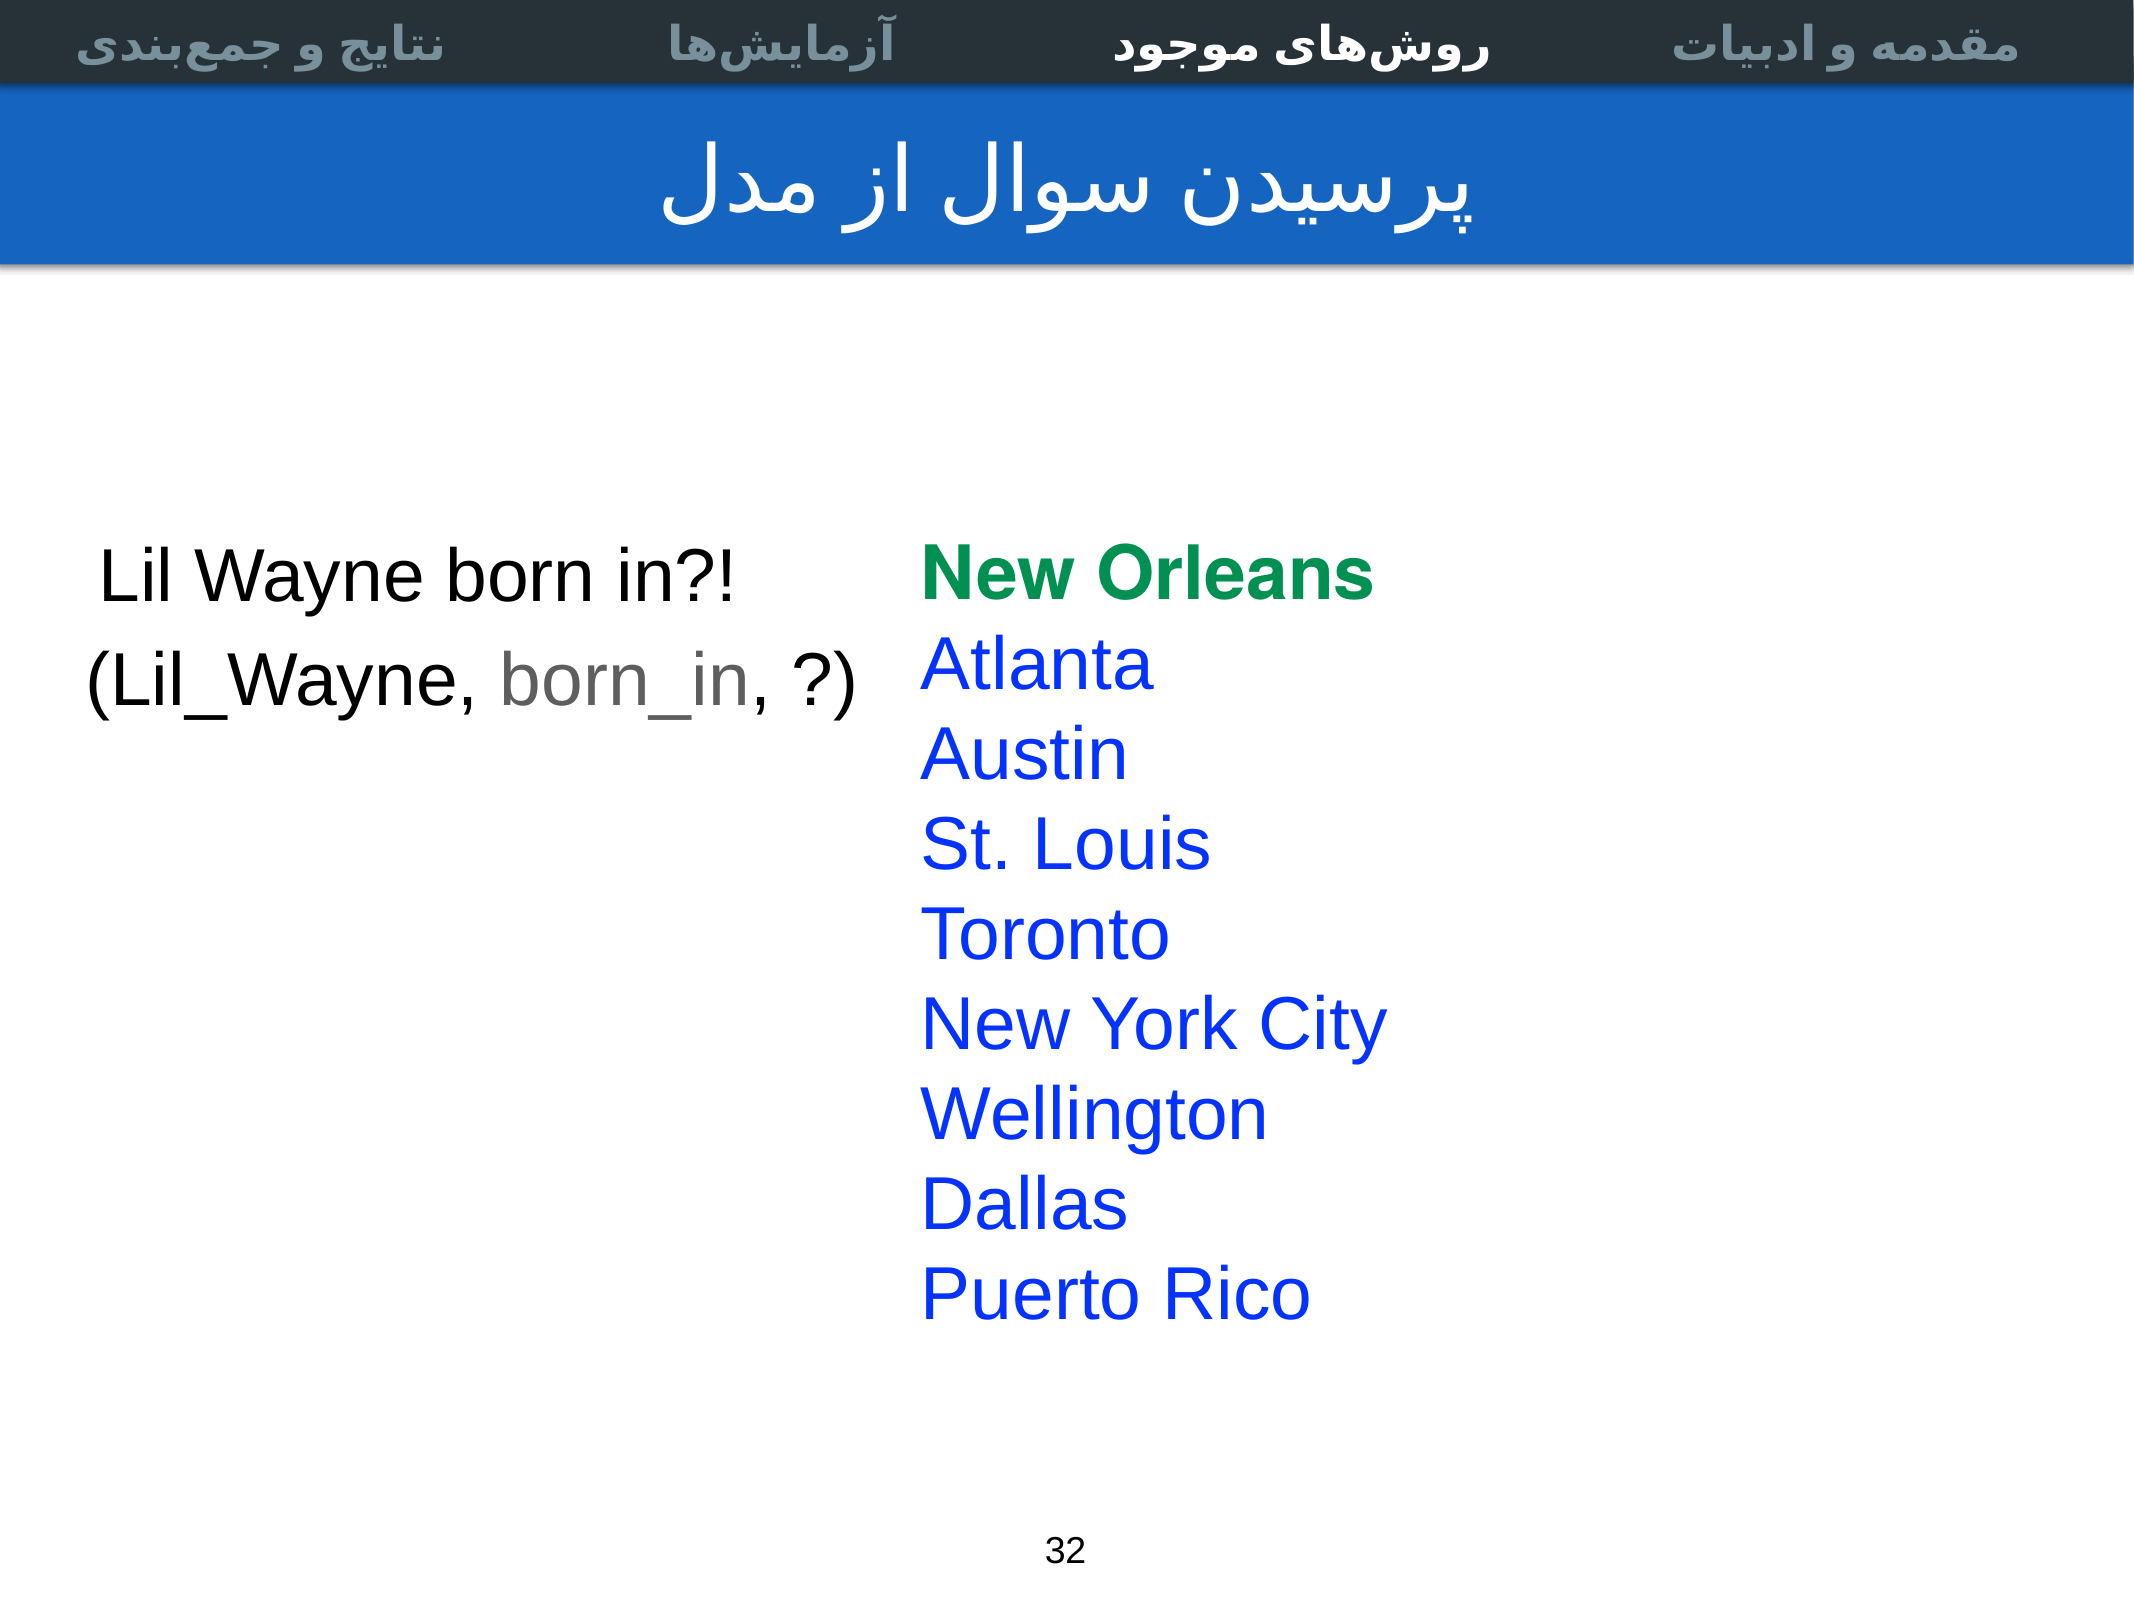

آزمایش‌ها
Multi-relational data
Link prediction
Experiments
Association Rules
نتایج و جمع‌بندی
روش‌های موجود
مقدمه و ادبیات
# پرسیدن سوال از مدل
New Orleans
Atlanta
Austin
St. Louis
Toronto
New York City
Wellington
Dallas
Puerto Rico
Lil Wayne born in?!
(Lil_Wayne, born_in, ?)
32